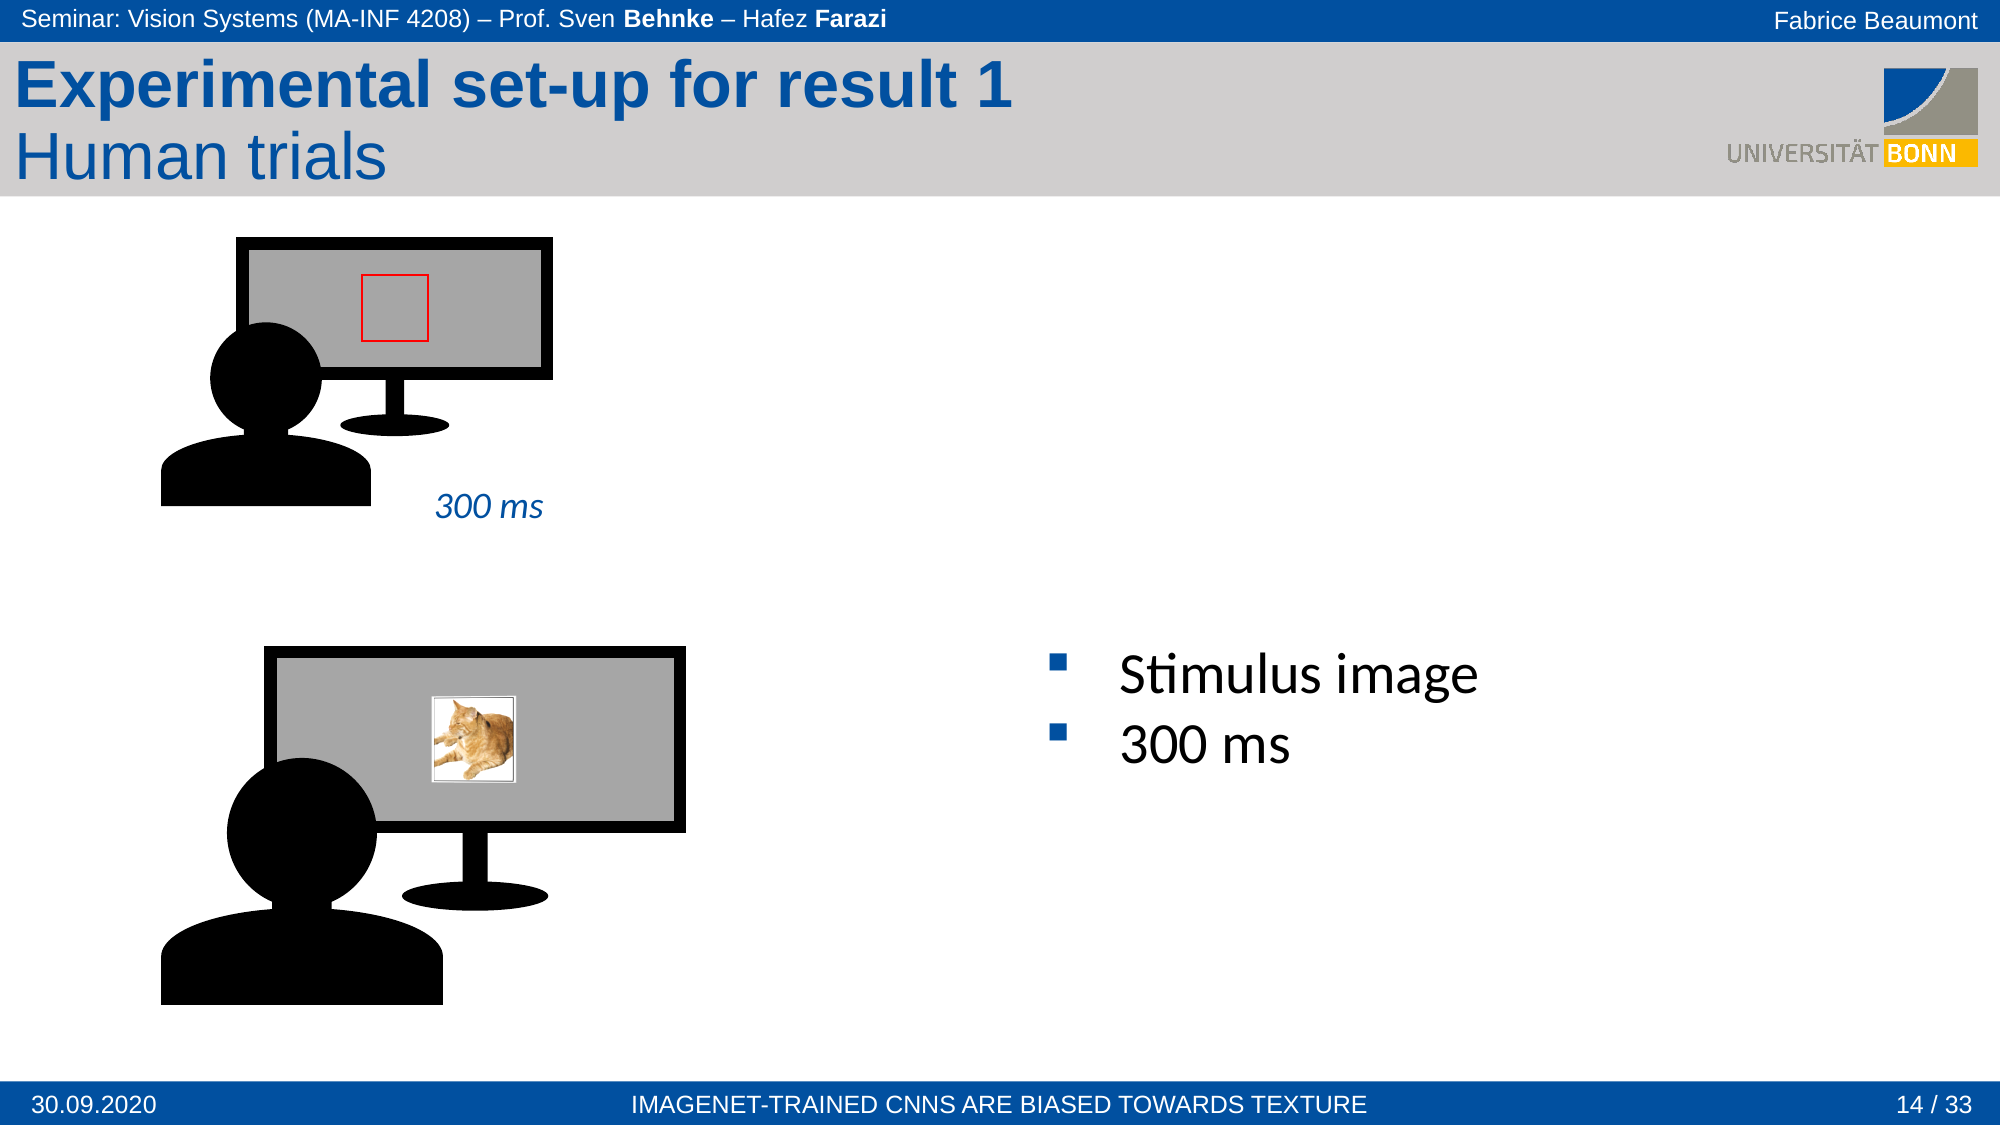

Experimental set-up for result 1
Human trials

300 ms
Stimulus image
300 ms

14 / 33